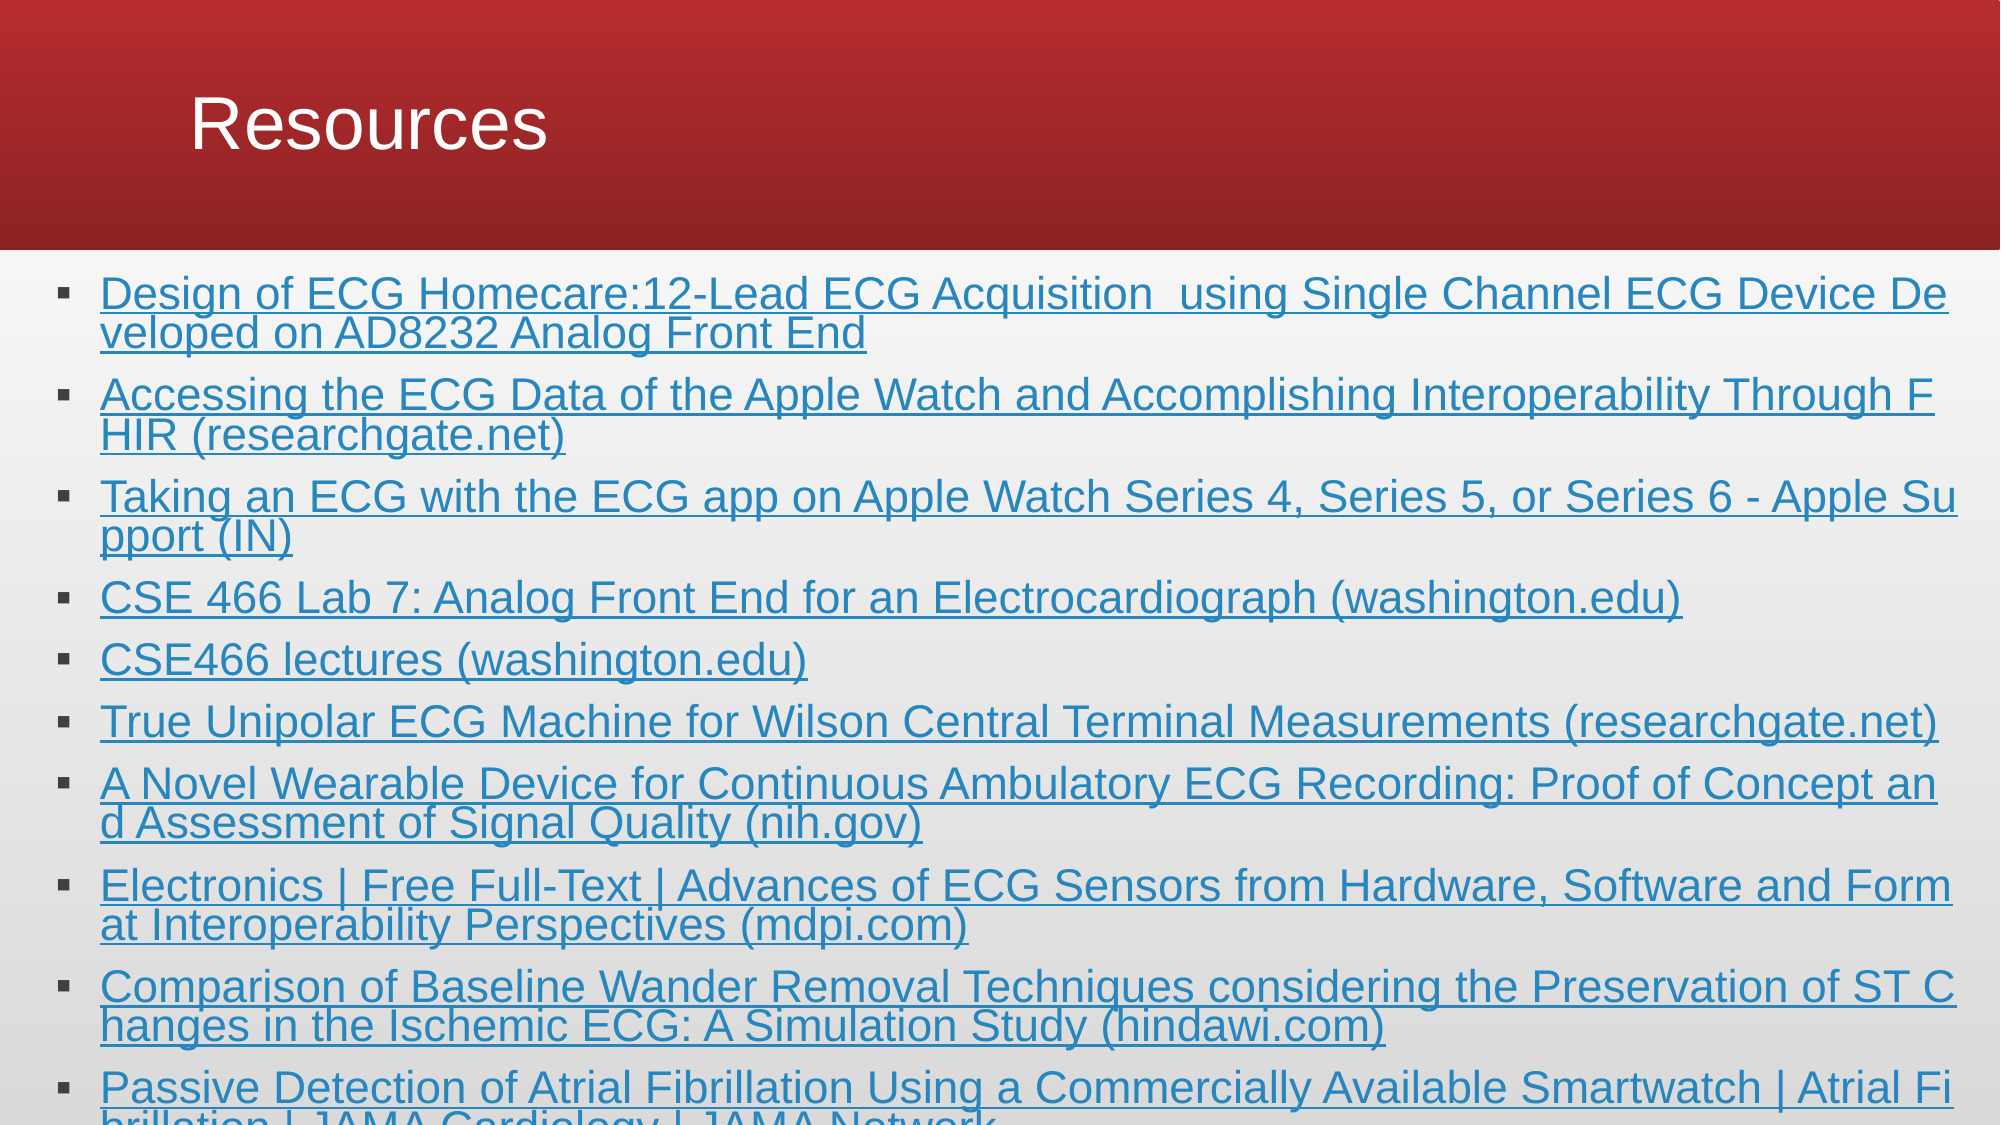

# Resources

Design of ECG Homecare:12-Lead ECG Acquisition  using Single Channel ECG Device Developed on AD8232 Analog Front End
Accessing the ECG Data of the Apple Watch and Accomplishing Interoperability Through FHIR (researchgate.net)
Taking an ECG with the ECG app on Apple Watch Series 4, Series 5, or Series 6 - Apple Support (IN)
CSE 466 Lab 7: Analog Front End for an Electrocardiograph (washington.edu)
CSE466 lectures (washington.edu)
True Unipolar ECG Machine for Wilson Central Terminal Measurements (researchgate.net)
A Novel Wearable Device for Continuous Ambulatory ECG Recording: Proof of Concept and Assessment of Signal Quality (nih.gov)
Electronics | Free Full-Text | Advances of ECG Sensors from Hardware, Software and Format Interoperability Perspectives (mdpi.com)
Comparison of Baseline Wander Removal Techniques considering the Preservation of ST Changes in the Ischemic ECG: A Simulation Study (hindawi.com)
Passive Detection of Atrial Fibrillation Using a Commercially Available Smartwatch | Atrial Fibrillation | JAMA Cardiology | JAMA Network
Comparison of Baseline Wander Removal Techniques considering the Preservation of ST Changes in the Ischemic ECG: A Simulation Study (hindawi.com)